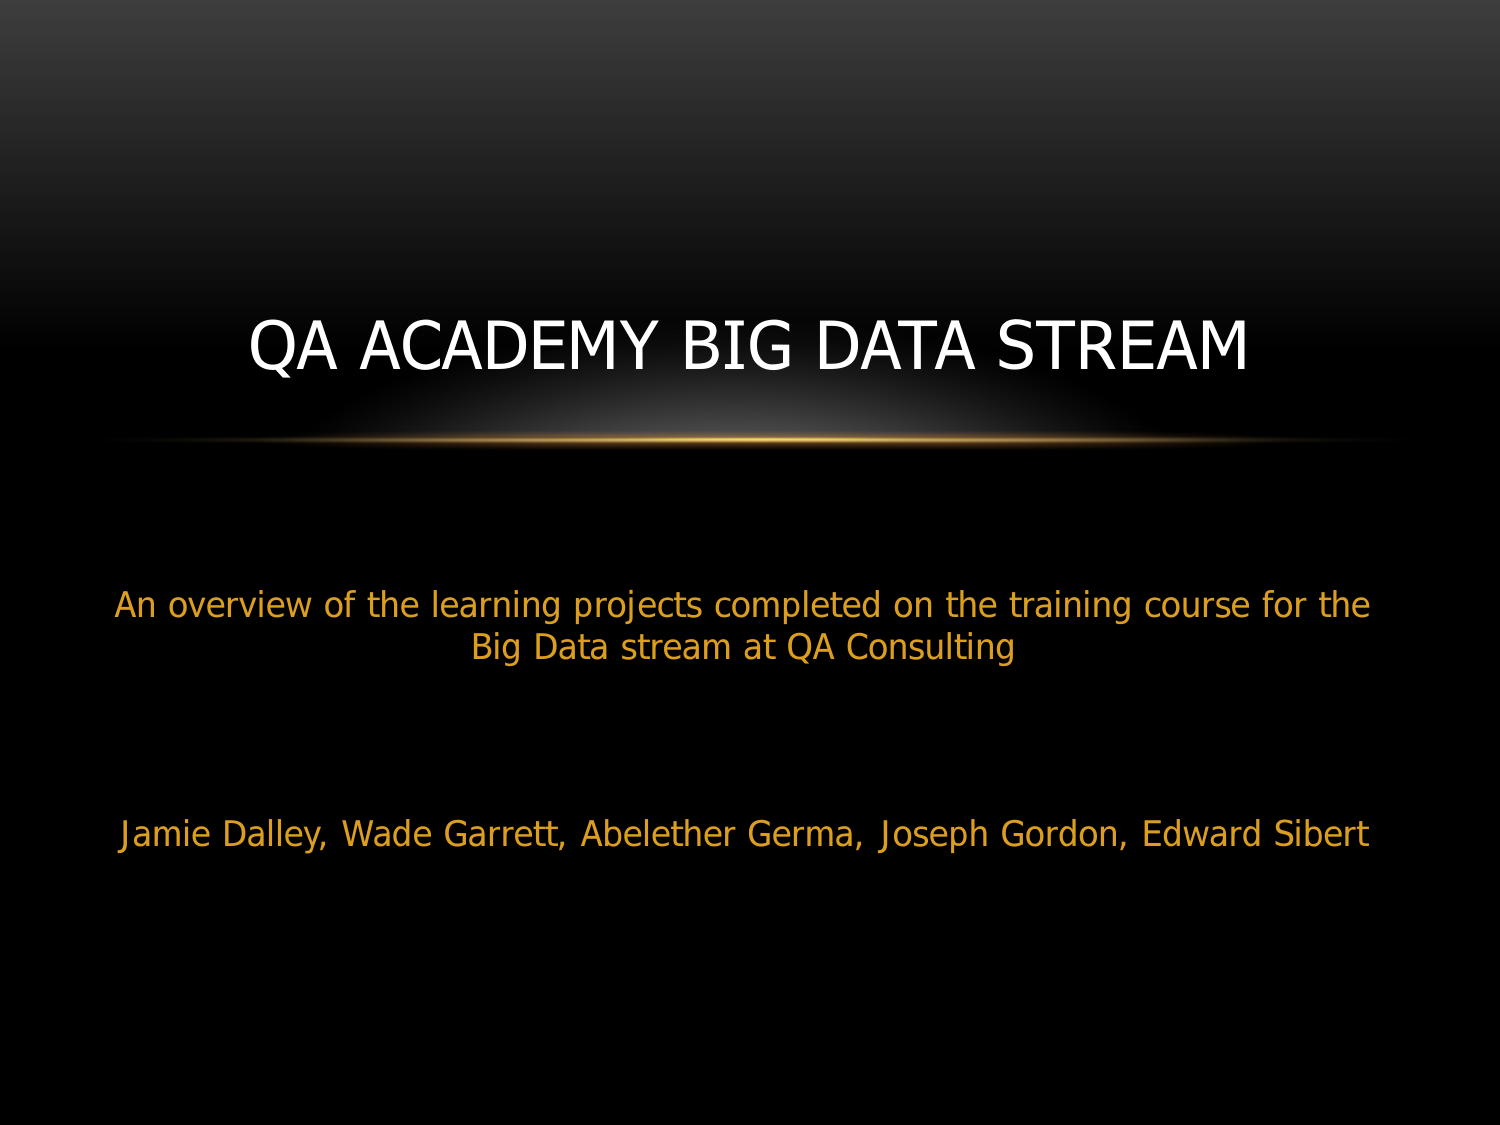

# QA Academy Big Data Stream
An overview of the learning projects completed on the training course for the Big Data stream at QA Consulting

Jamie Dalley, Wade Garrett, Abelether Germa, Joseph Gordon, Edward Sibert